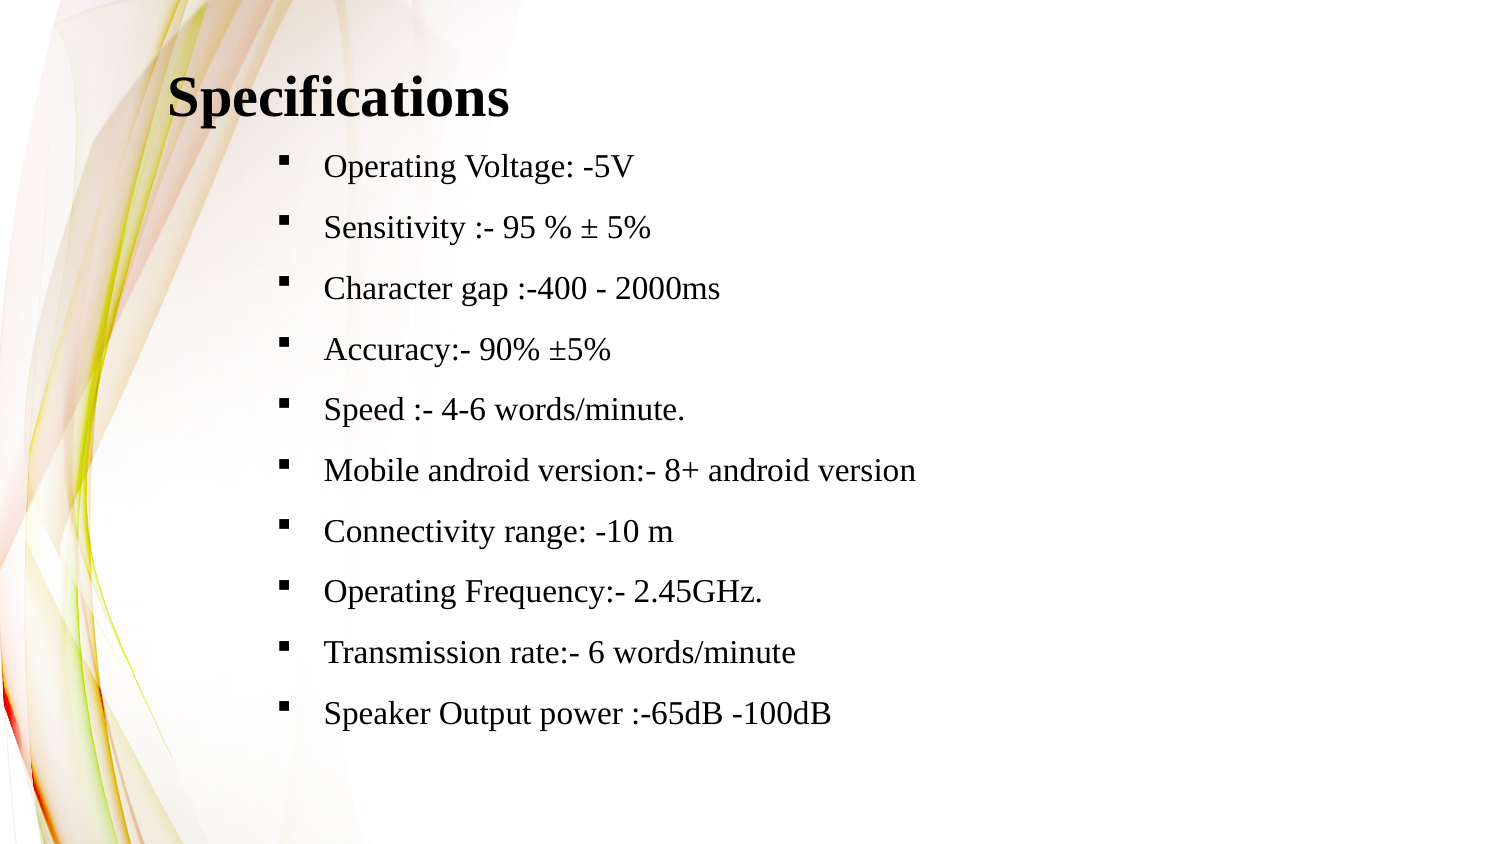

Specifications
Operating Voltage: -5V
Sensitivity :- 95 % ± 5%
Character gap :-400 - 2000ms
Accuracy:- 90% ±5%
Speed :- 4-6 words/minute.
Mobile android version:- 8+ android version
Connectivity range: -10 m
Operating Frequency:- 2.45GHz.
Transmission rate:- 6 words/minute
Speaker Output power :-65dB -100dB